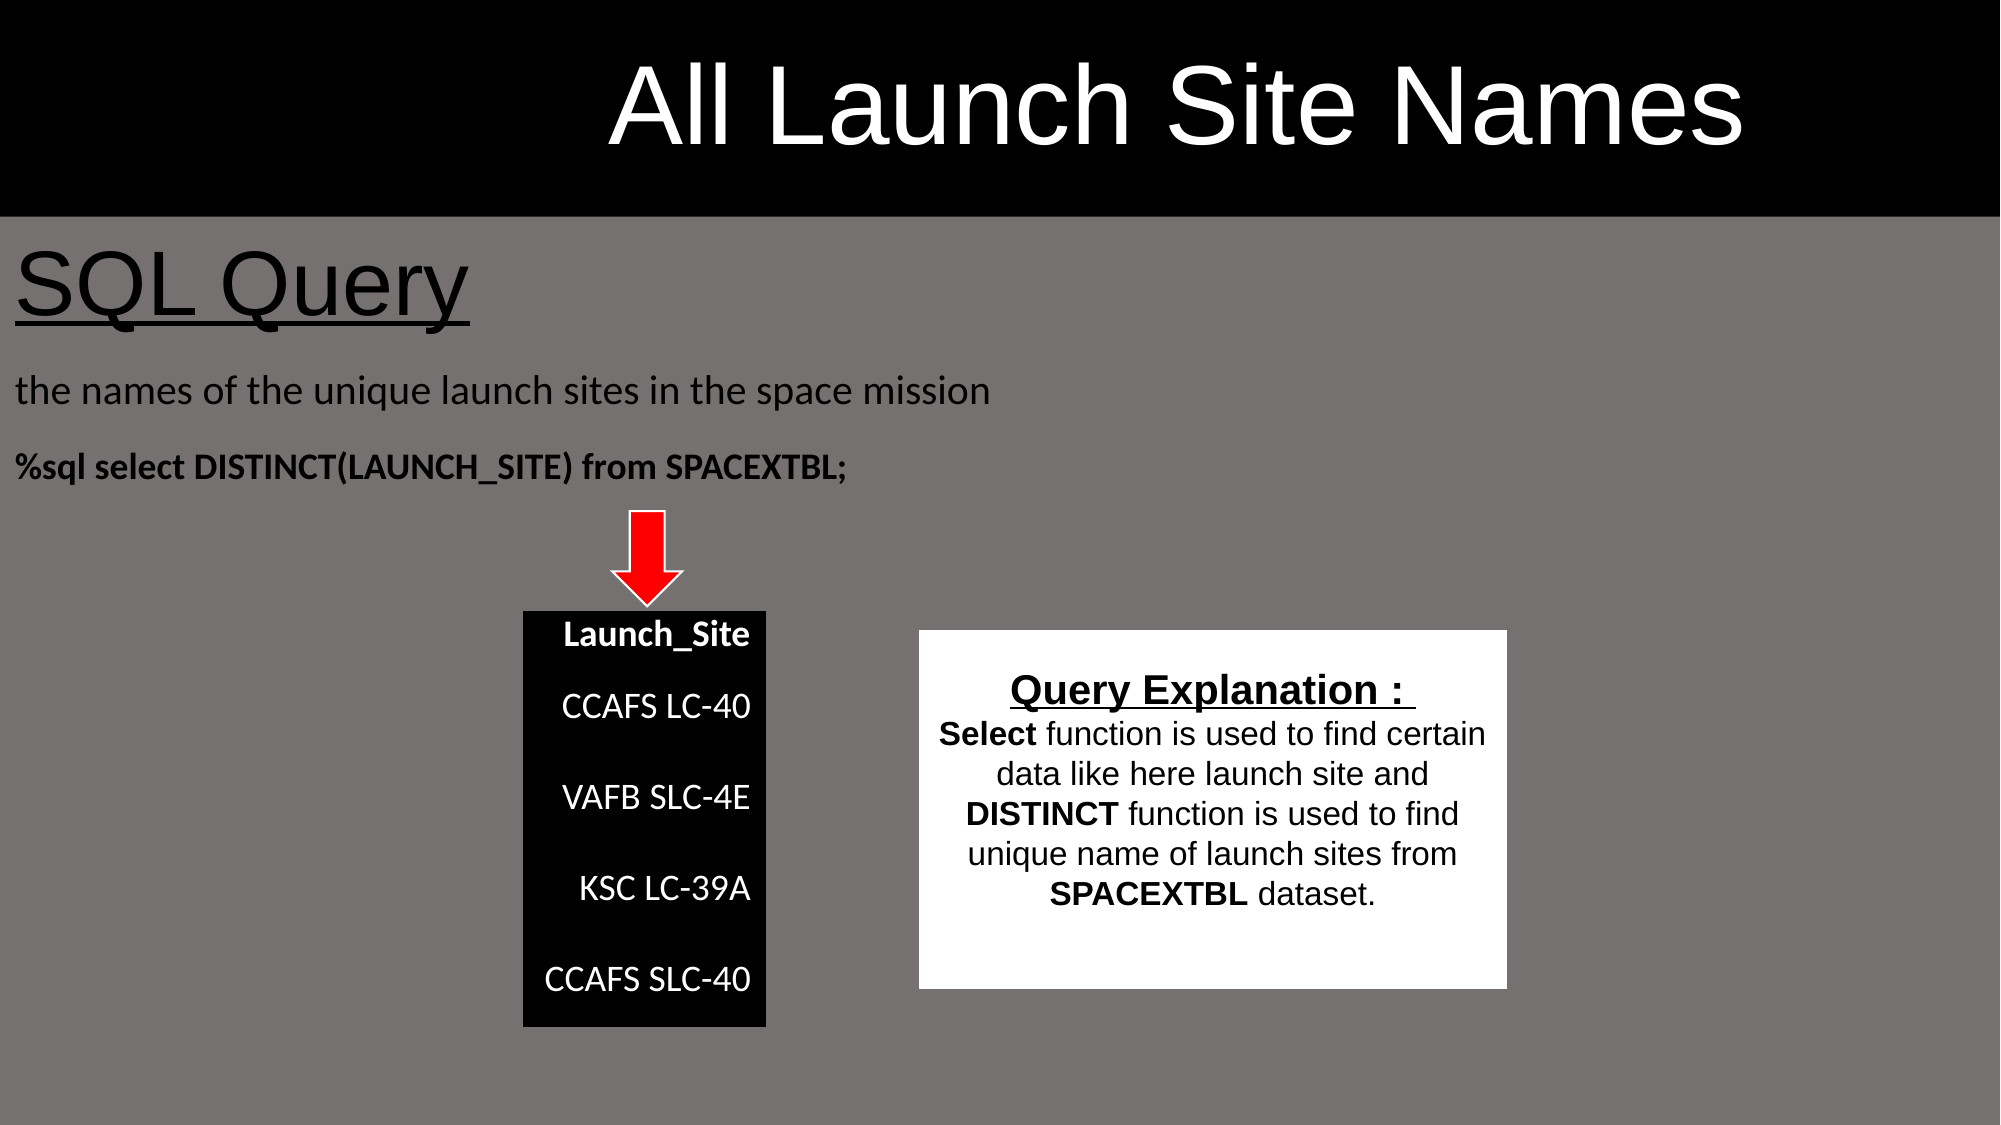

All Launch Site Names
SQL Query
the names of the unique launch sites in the space mission
%sql select DISTINCT(LAUNCH_SITE) from SPACEXTBL;

| Launch\_Site |
| --- |
| CCAFS LC-40 |
| VAFB SLC-4E |
| KSC LC-39A |
| CCAFS SLC-40 |
Query Explanation :
Select function is used to find certain data like here launch site and DISTINCT function is used to find unique name of launch sites from SPACEXTBL dataset.

26